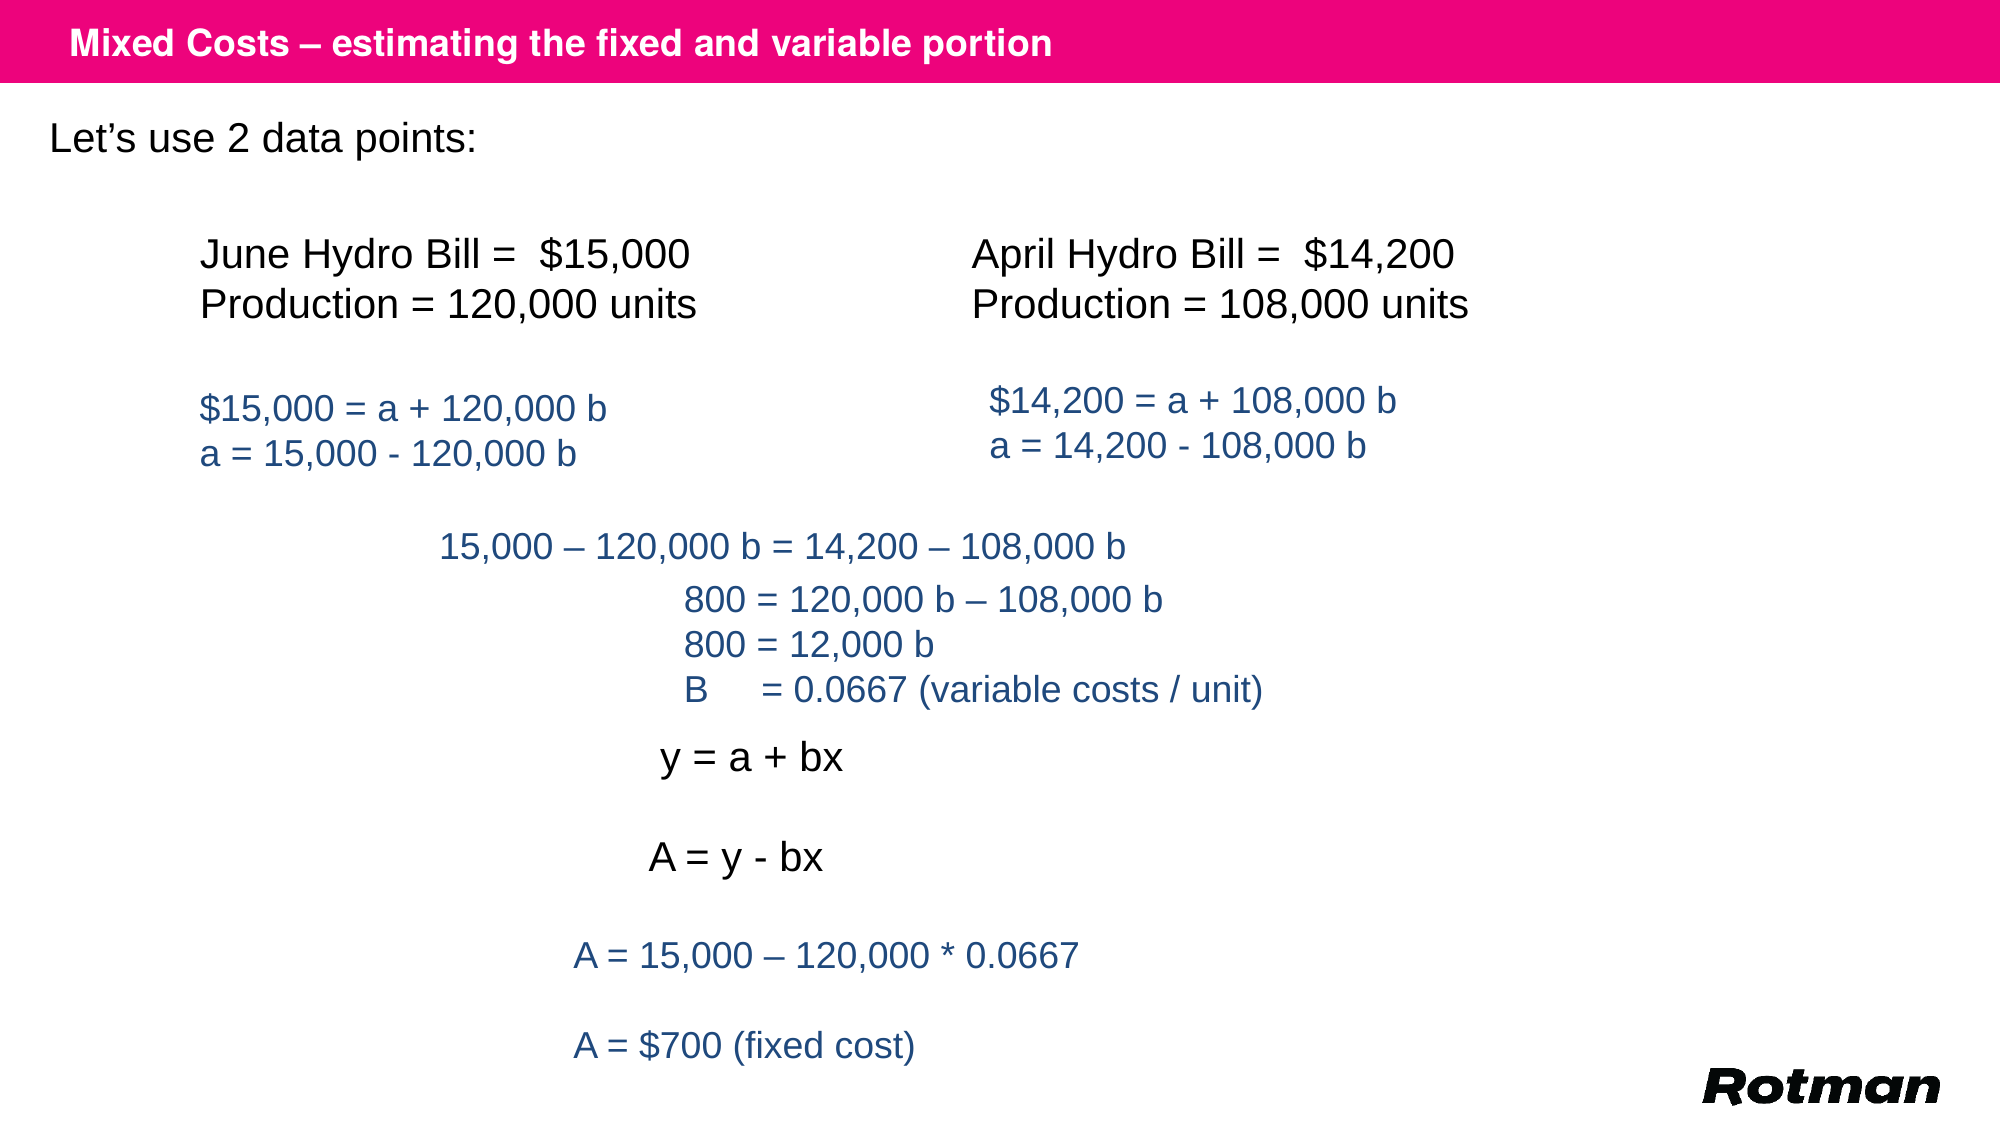

Mixed Costs – estimating the fixed and variable portion
Let’s use 2 data points:

June Hydro Bill =  $15,000
Production = 120,000 units
April Hydro Bill =  $14,200
Production = 108,000 units
$14,200 = a + 108,000 b
a = 14,200 - 108,000 b

$15,000 = a + 120,000 b
a = 15,000 - 120,000 b

15,000 – 120,000 b = 14,200 – 108,000 b
800 = 120,000 b – 108,000 b
800 = 12,000 b
B     = 0.0667 (variable costs / unit)
 y = a + bx

A = y - bx
A = 15,000 – 120,000 * 0.0667

A = $700 (fixed cost)